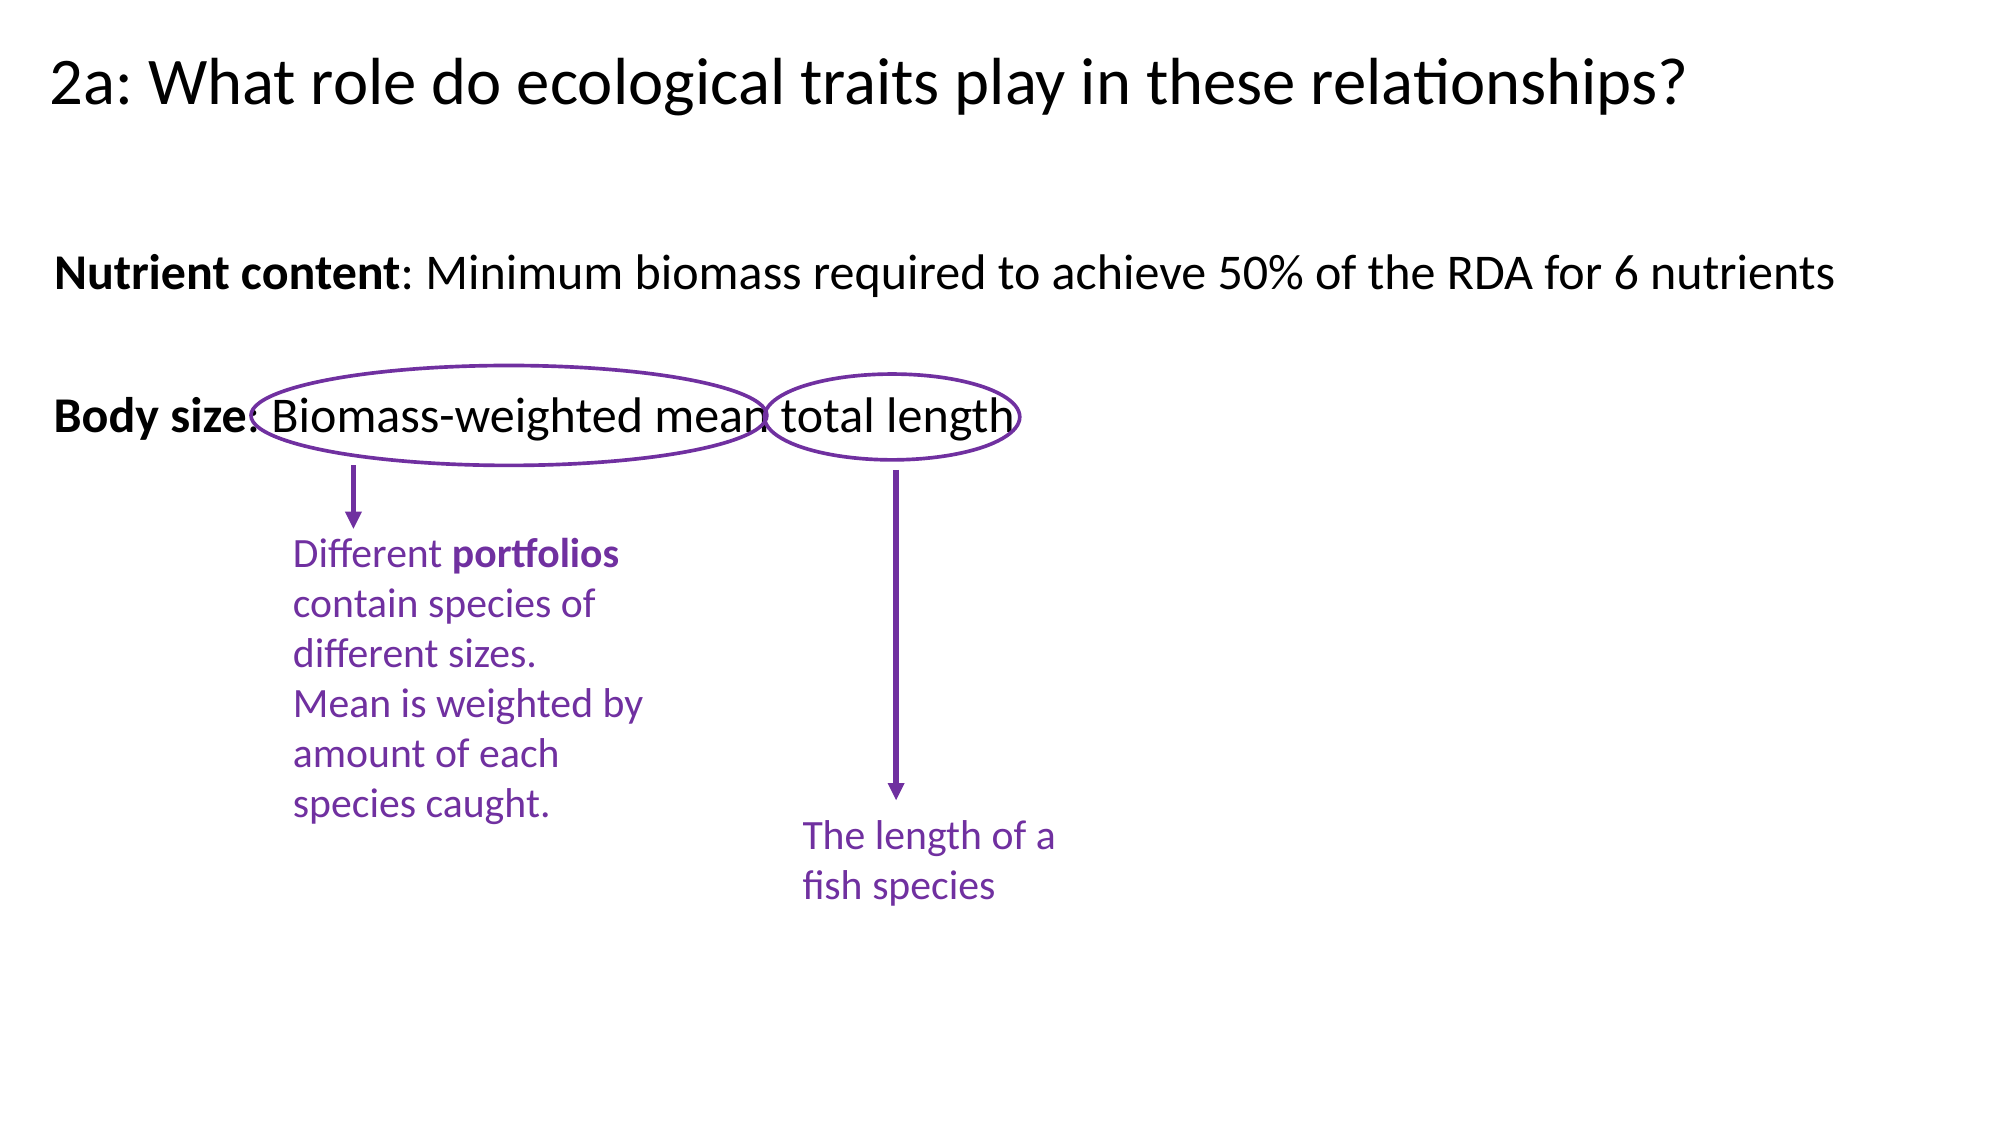

2a: What role do ecological traits play in these relationships?
Nutrient content: Minimum biomass required to achieve 50% of the RDA for 6 nutrients

Body size: Biomass-weighted mean total length
Different portfolios contain species of different sizes.
Mean is weighted by amount of each species caught.
The length of a fish species